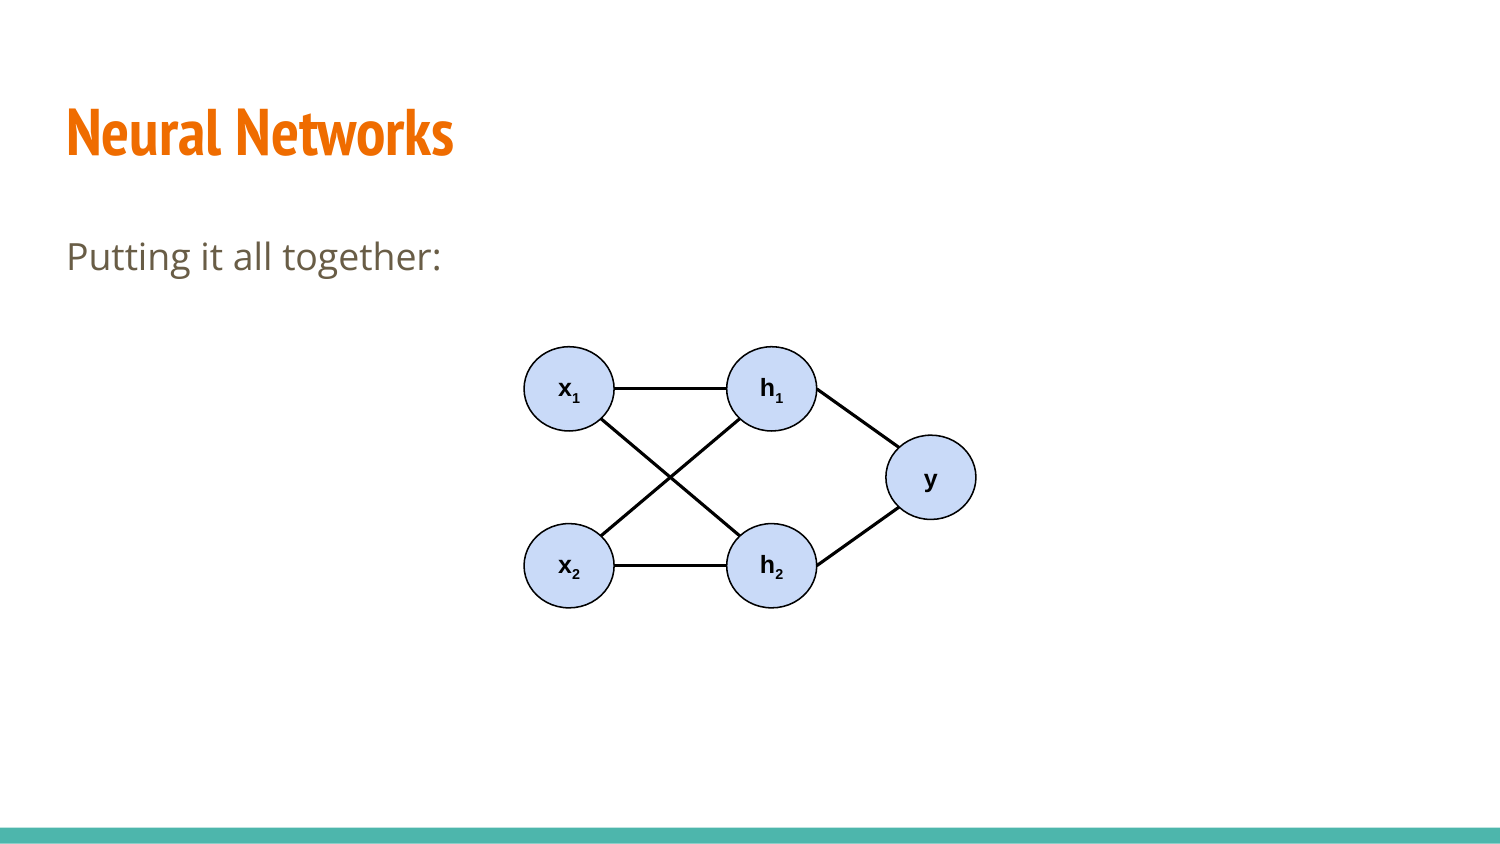

# Neural Networks
Putting it all together:
x1
h1
y
x2
h2